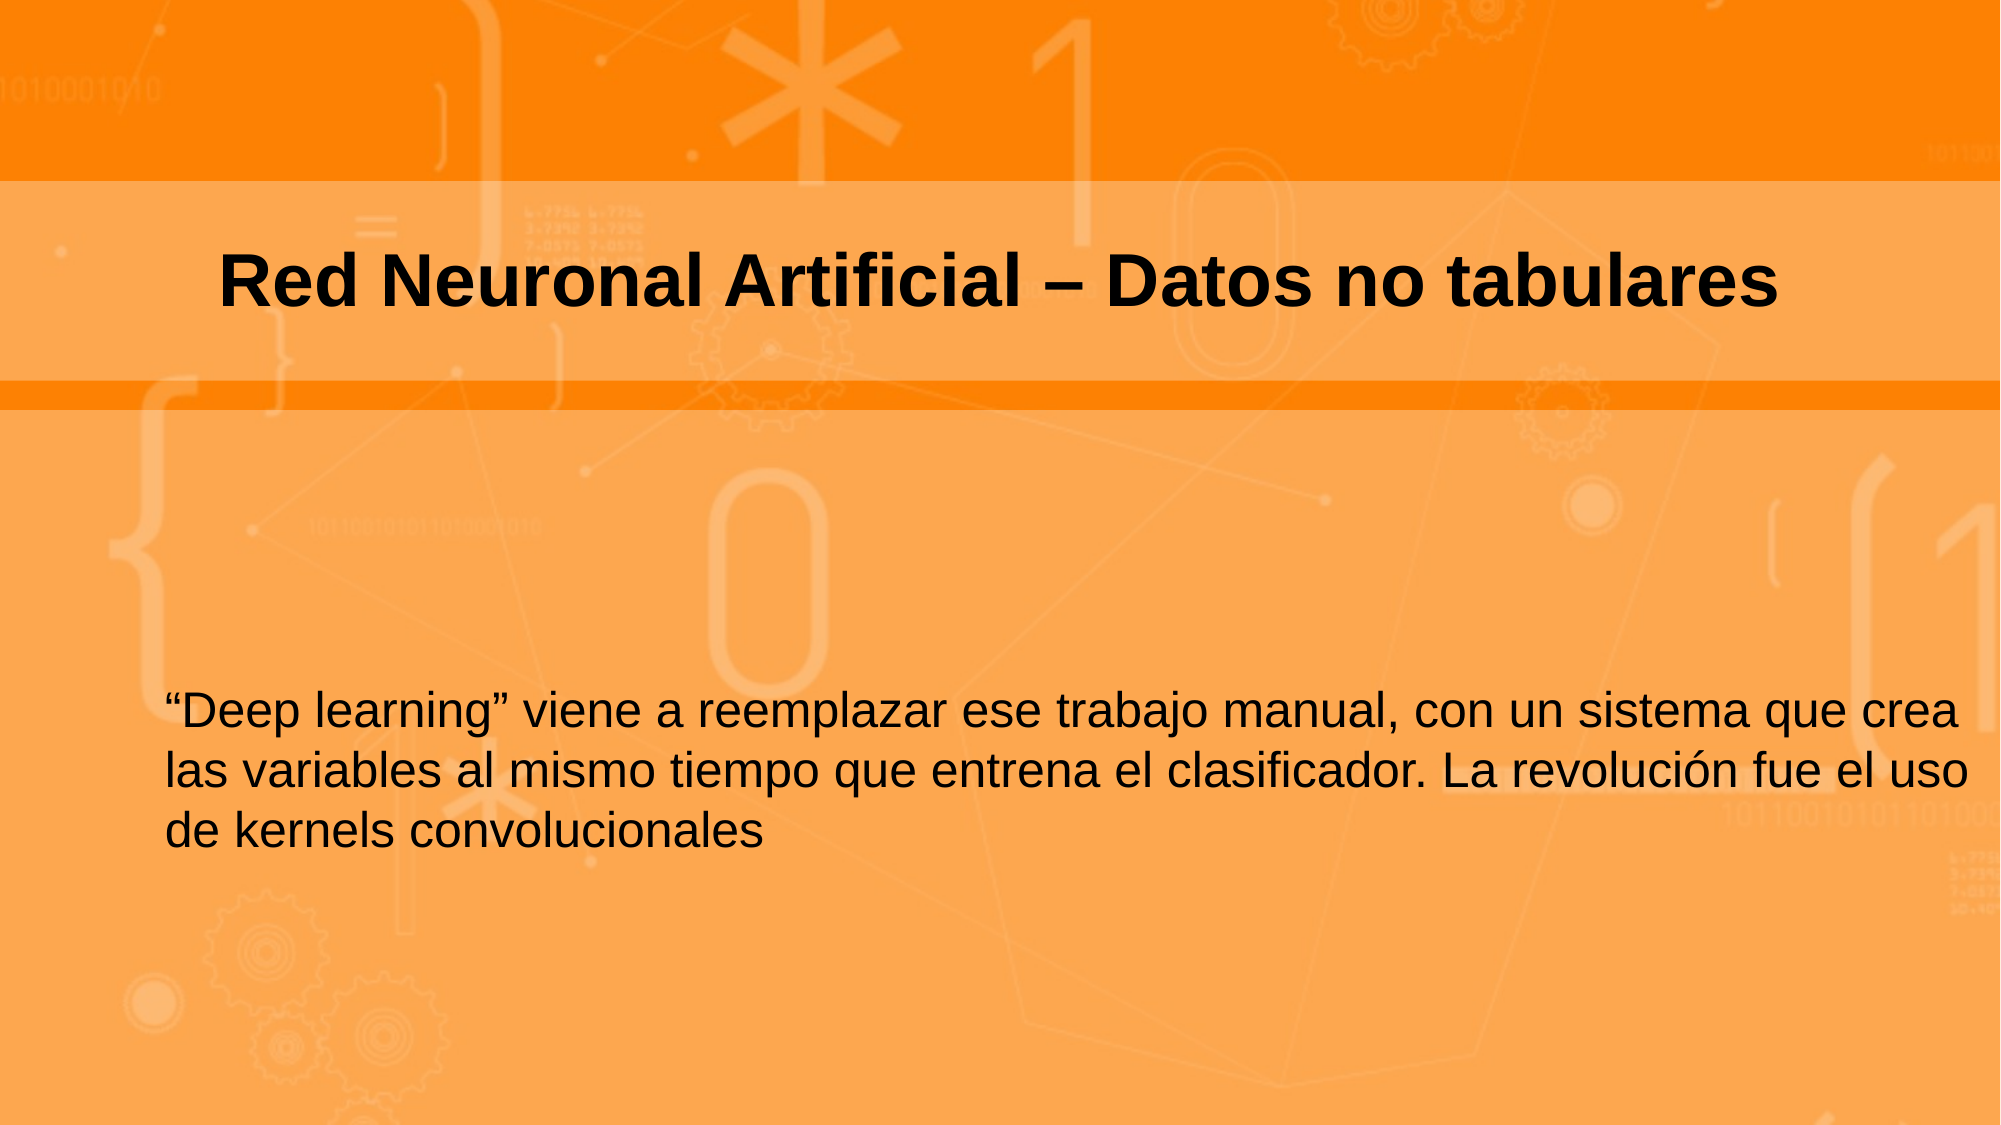

Red Neuronal Artificial – Datos no tabulares
“Deep learning” viene a reemplazar ese trabajo manual, con un sistema que crea las variables al mismo tiempo que entrena el clasificador. La revolución fue el uso de kernels convolucionales